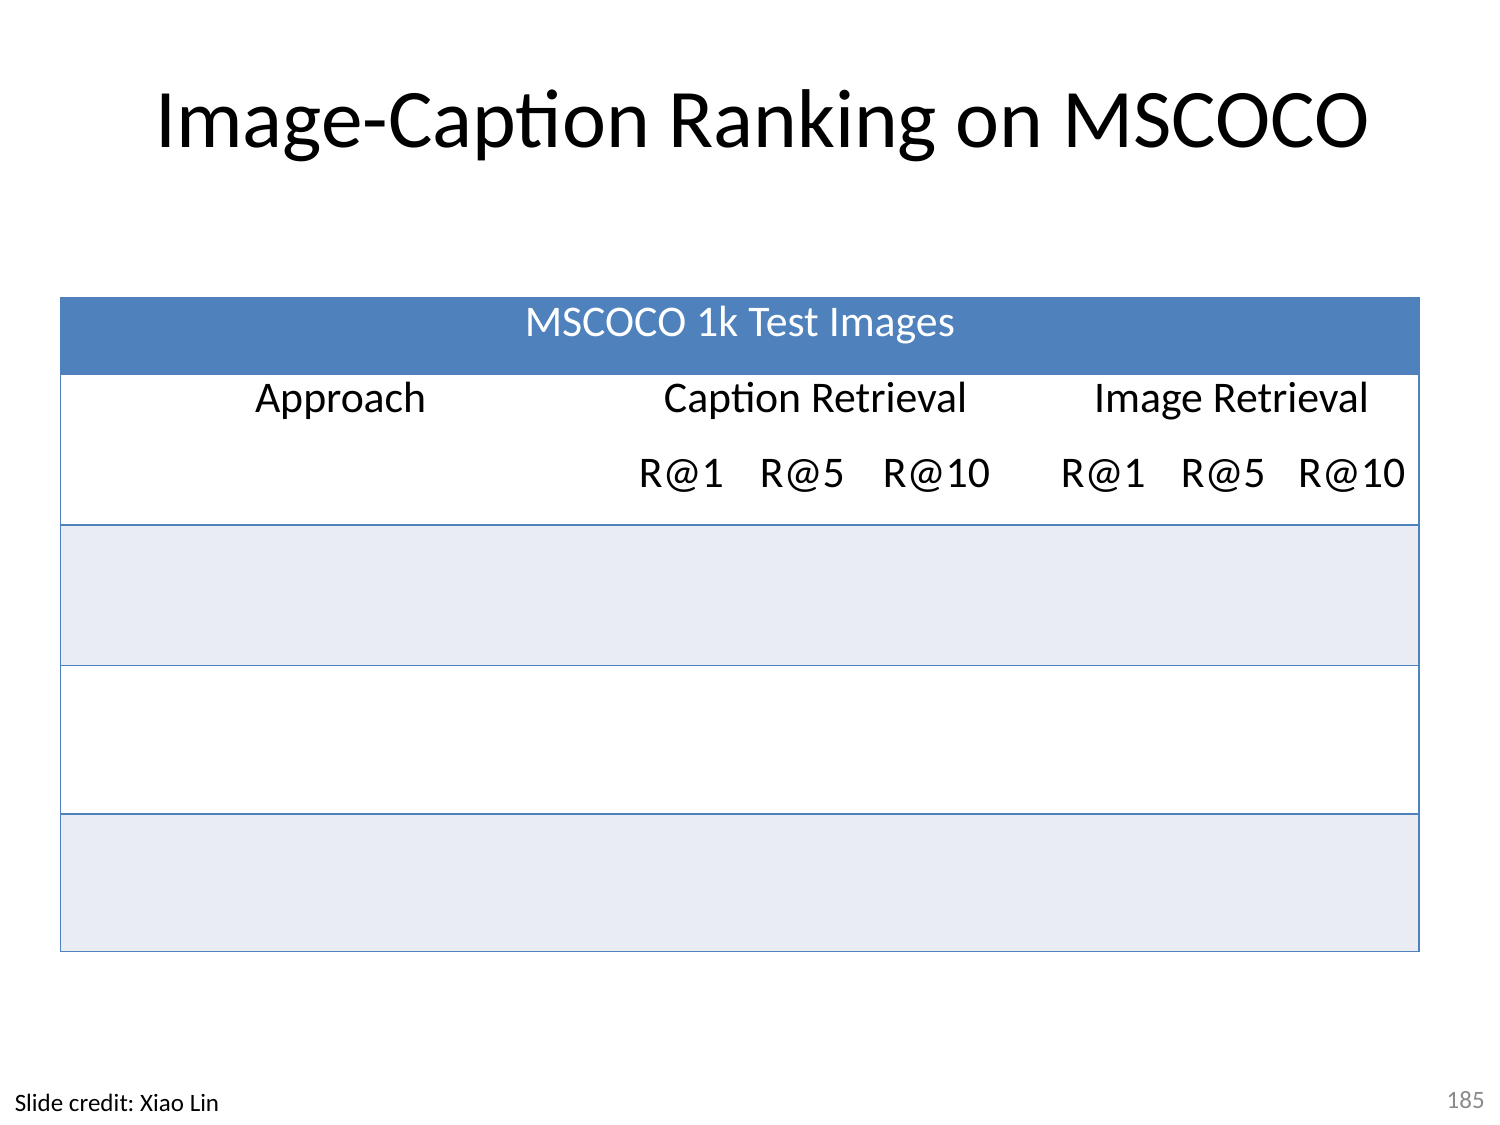

Image-Caption Ranking on MSCOCO
| MSCOCO 1k Test Images |  |  |  |  |  |  |  |
| --- | --- | --- | --- | --- | --- | --- | --- |
| Approach | Caption Retrieval |  |  |  | Image Retrieval |  |  |
|  | R@1 | R@5 | R@10 |  | R@1 | R@5 | R@10 |
|  |  |  |  |  |  |  |  |
|  |  |  |  |  |  |  |  |
|  |  |  |  |  |  |  |  |
185
Slide credit: Xiao Lin